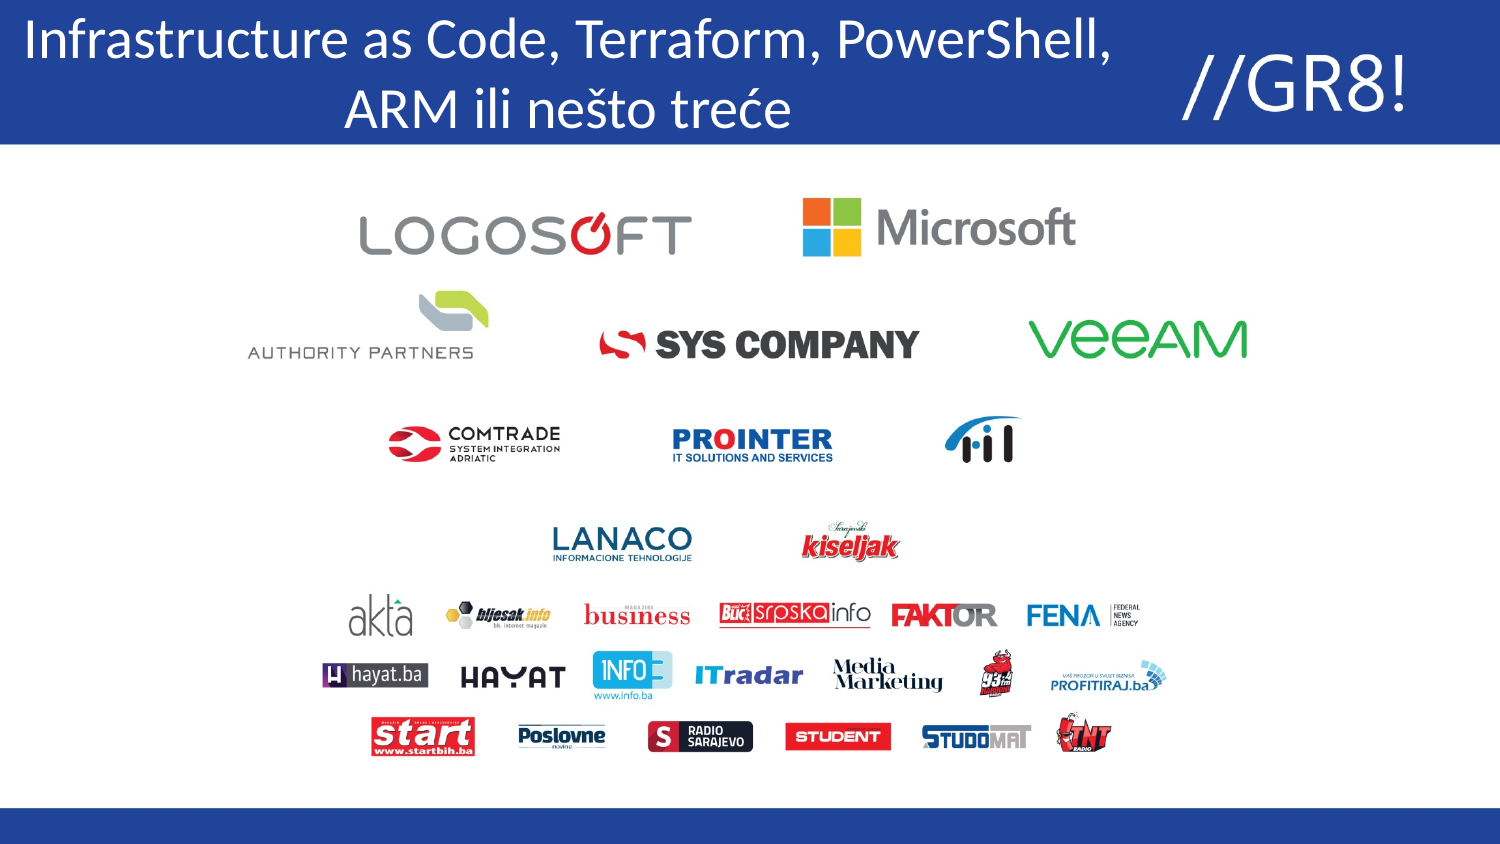

# Infrastructure as Code, Terraform, PowerShell, ARM ili nešto treće